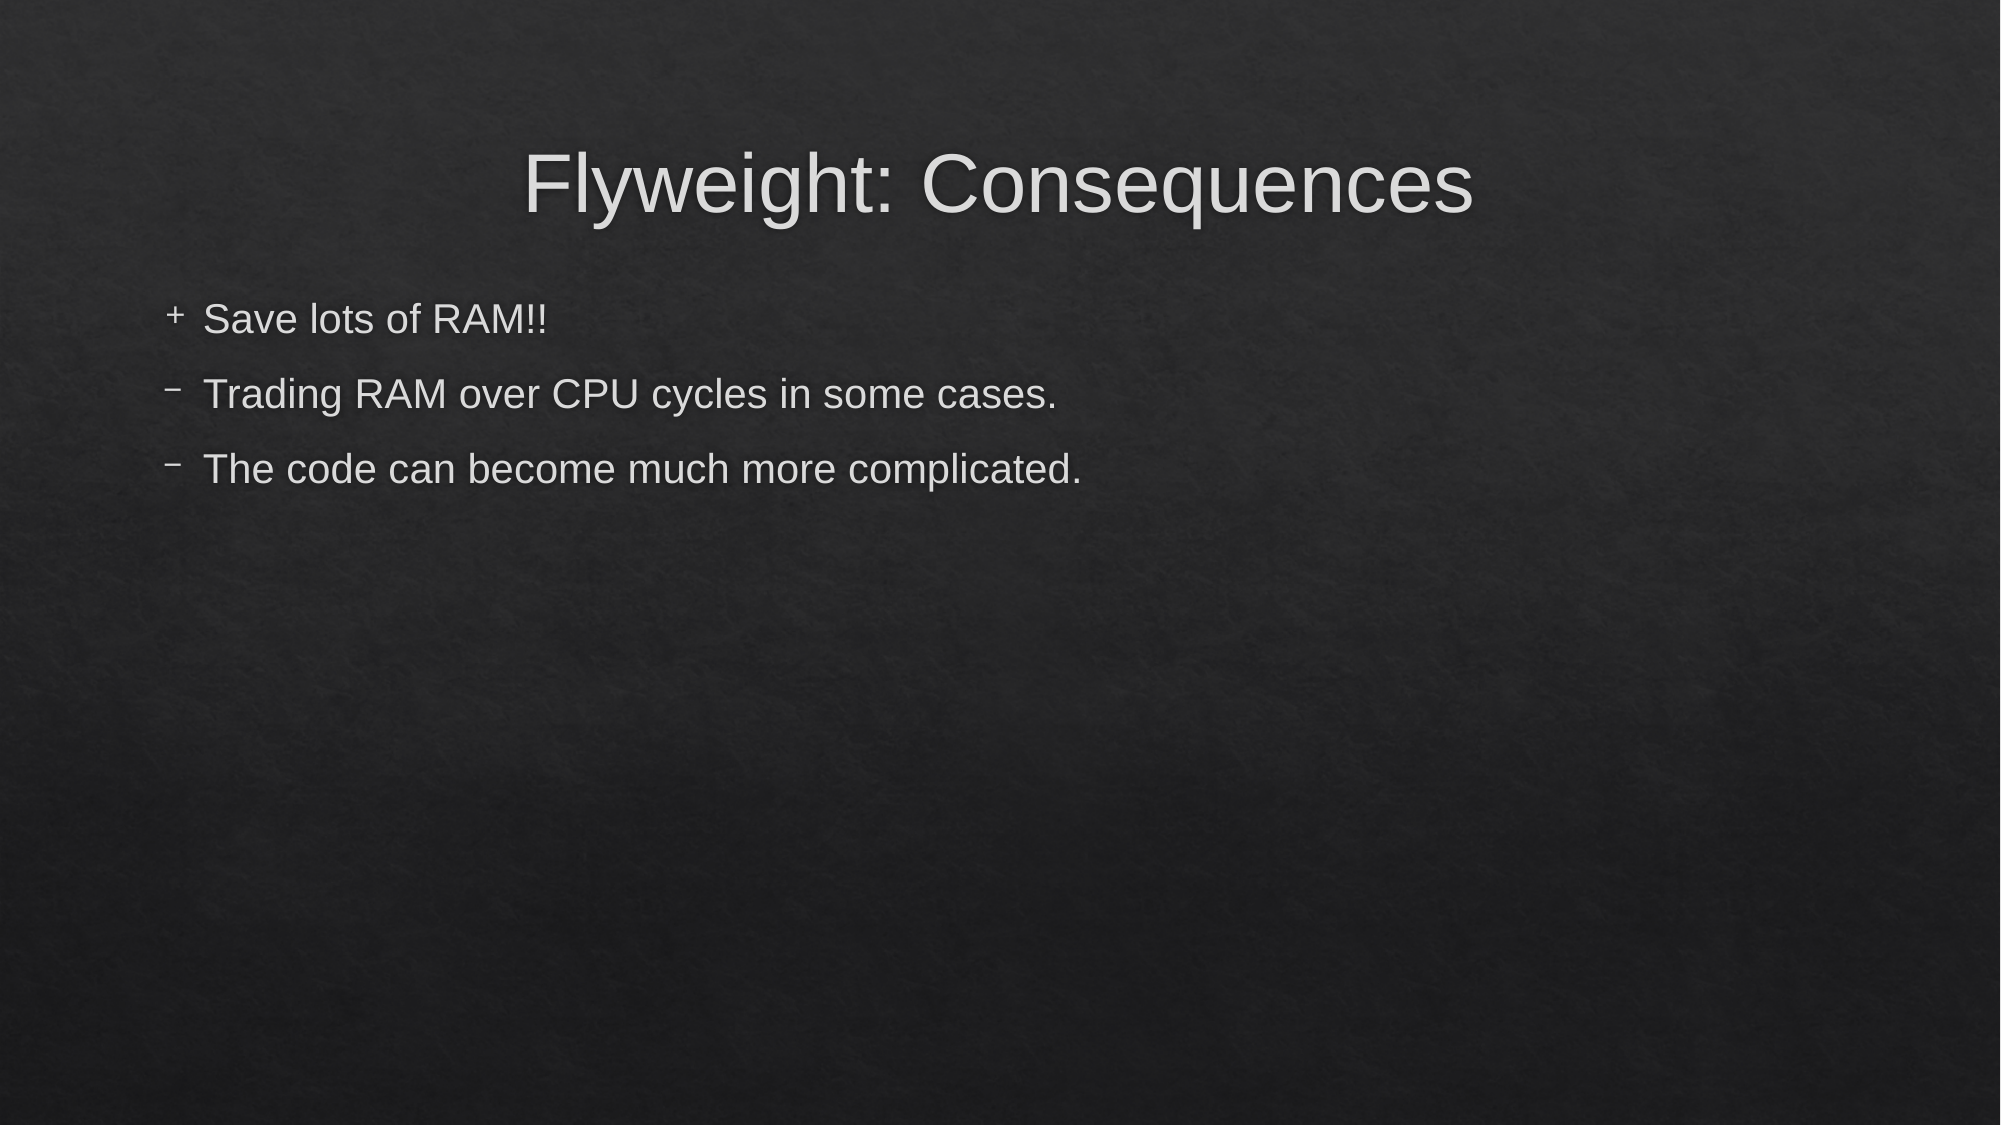

# Flyweight: Consequences
Save lots of RAM!!
Trading RAM over CPU cycles in some cases.
The code can become much more complicated.